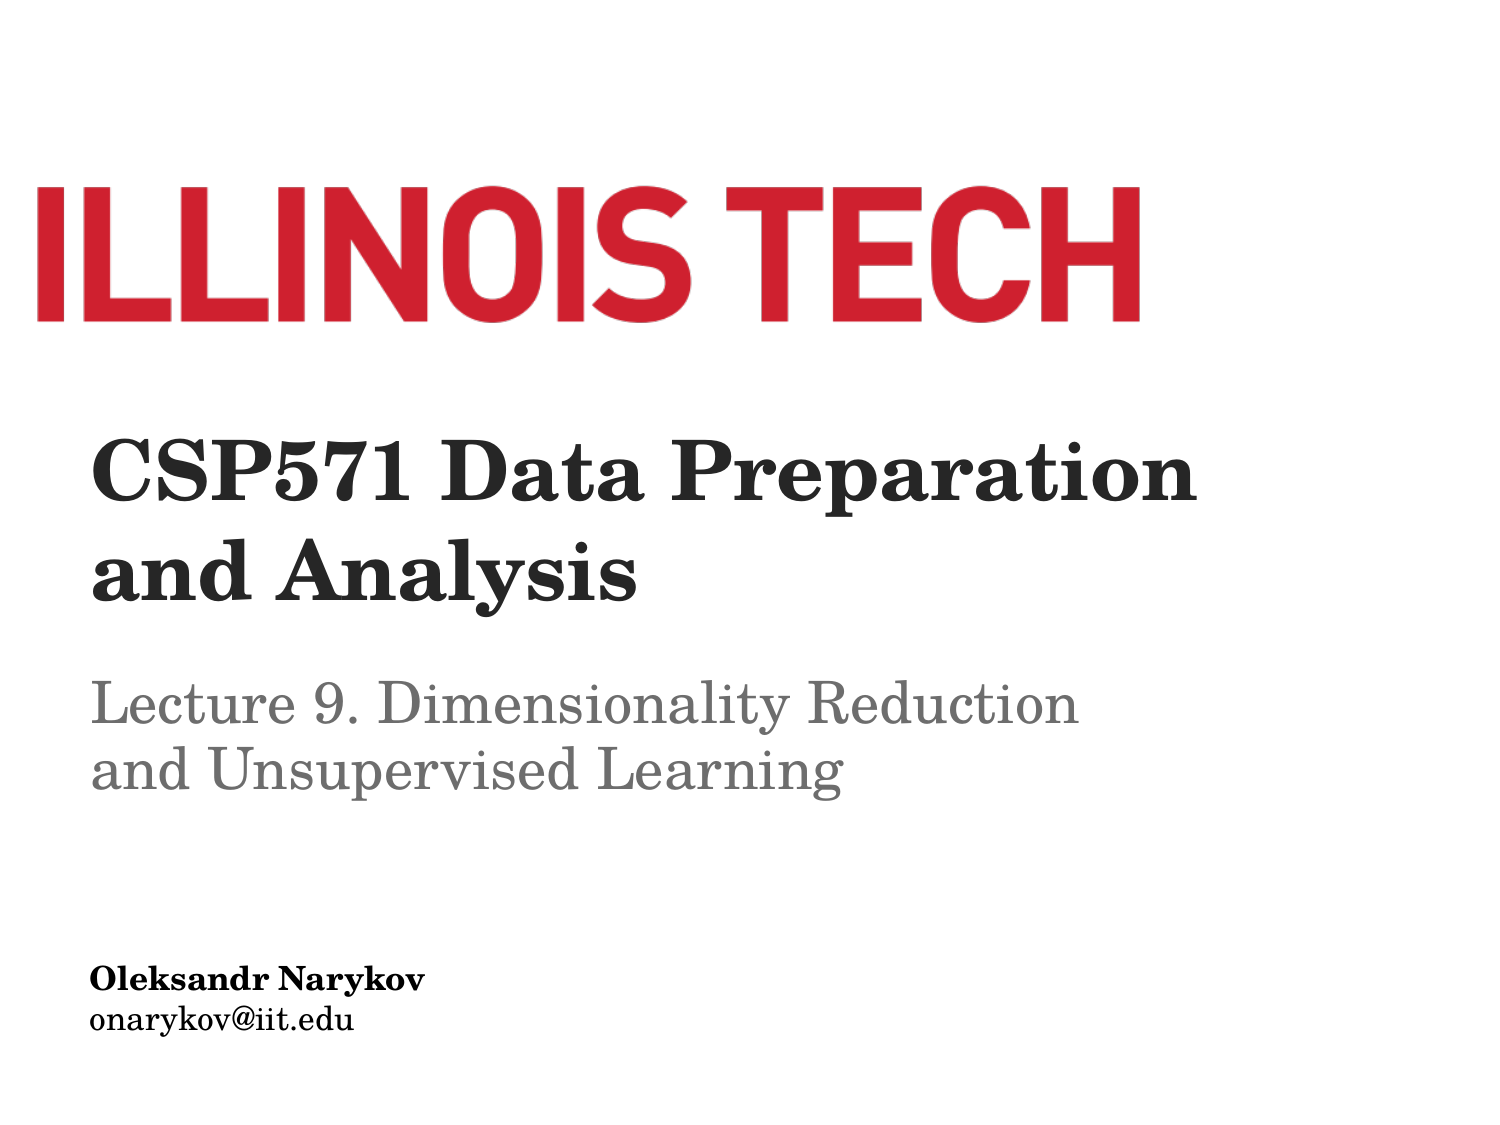

# CSP571 Data Preparation and Analysis
Lecture 9. Dimensionality Reduction and Unsupervised Learning
Oleksandr Narykov
onarykov@iit.edu